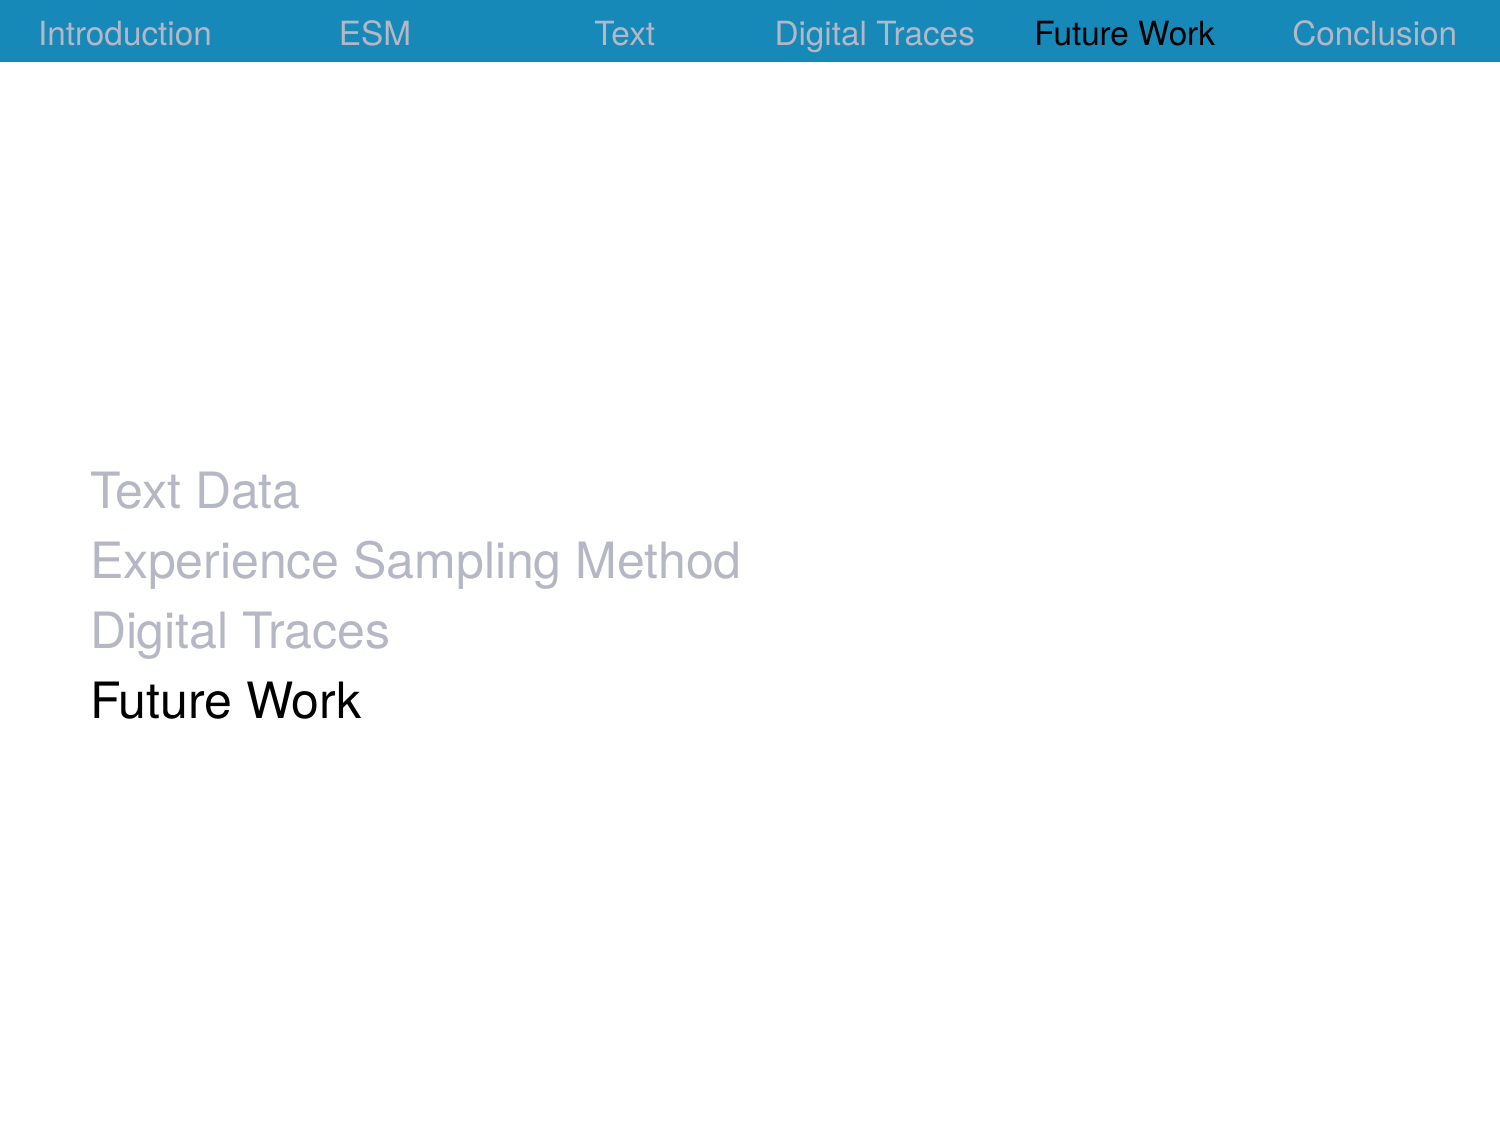

| Introduction | ESM | Text | Digital Traces | Future Work | Conclusion |
| --- | --- | --- | --- | --- | --- |
Text Data
Experience Sampling Method
Digital Traces
Future Work